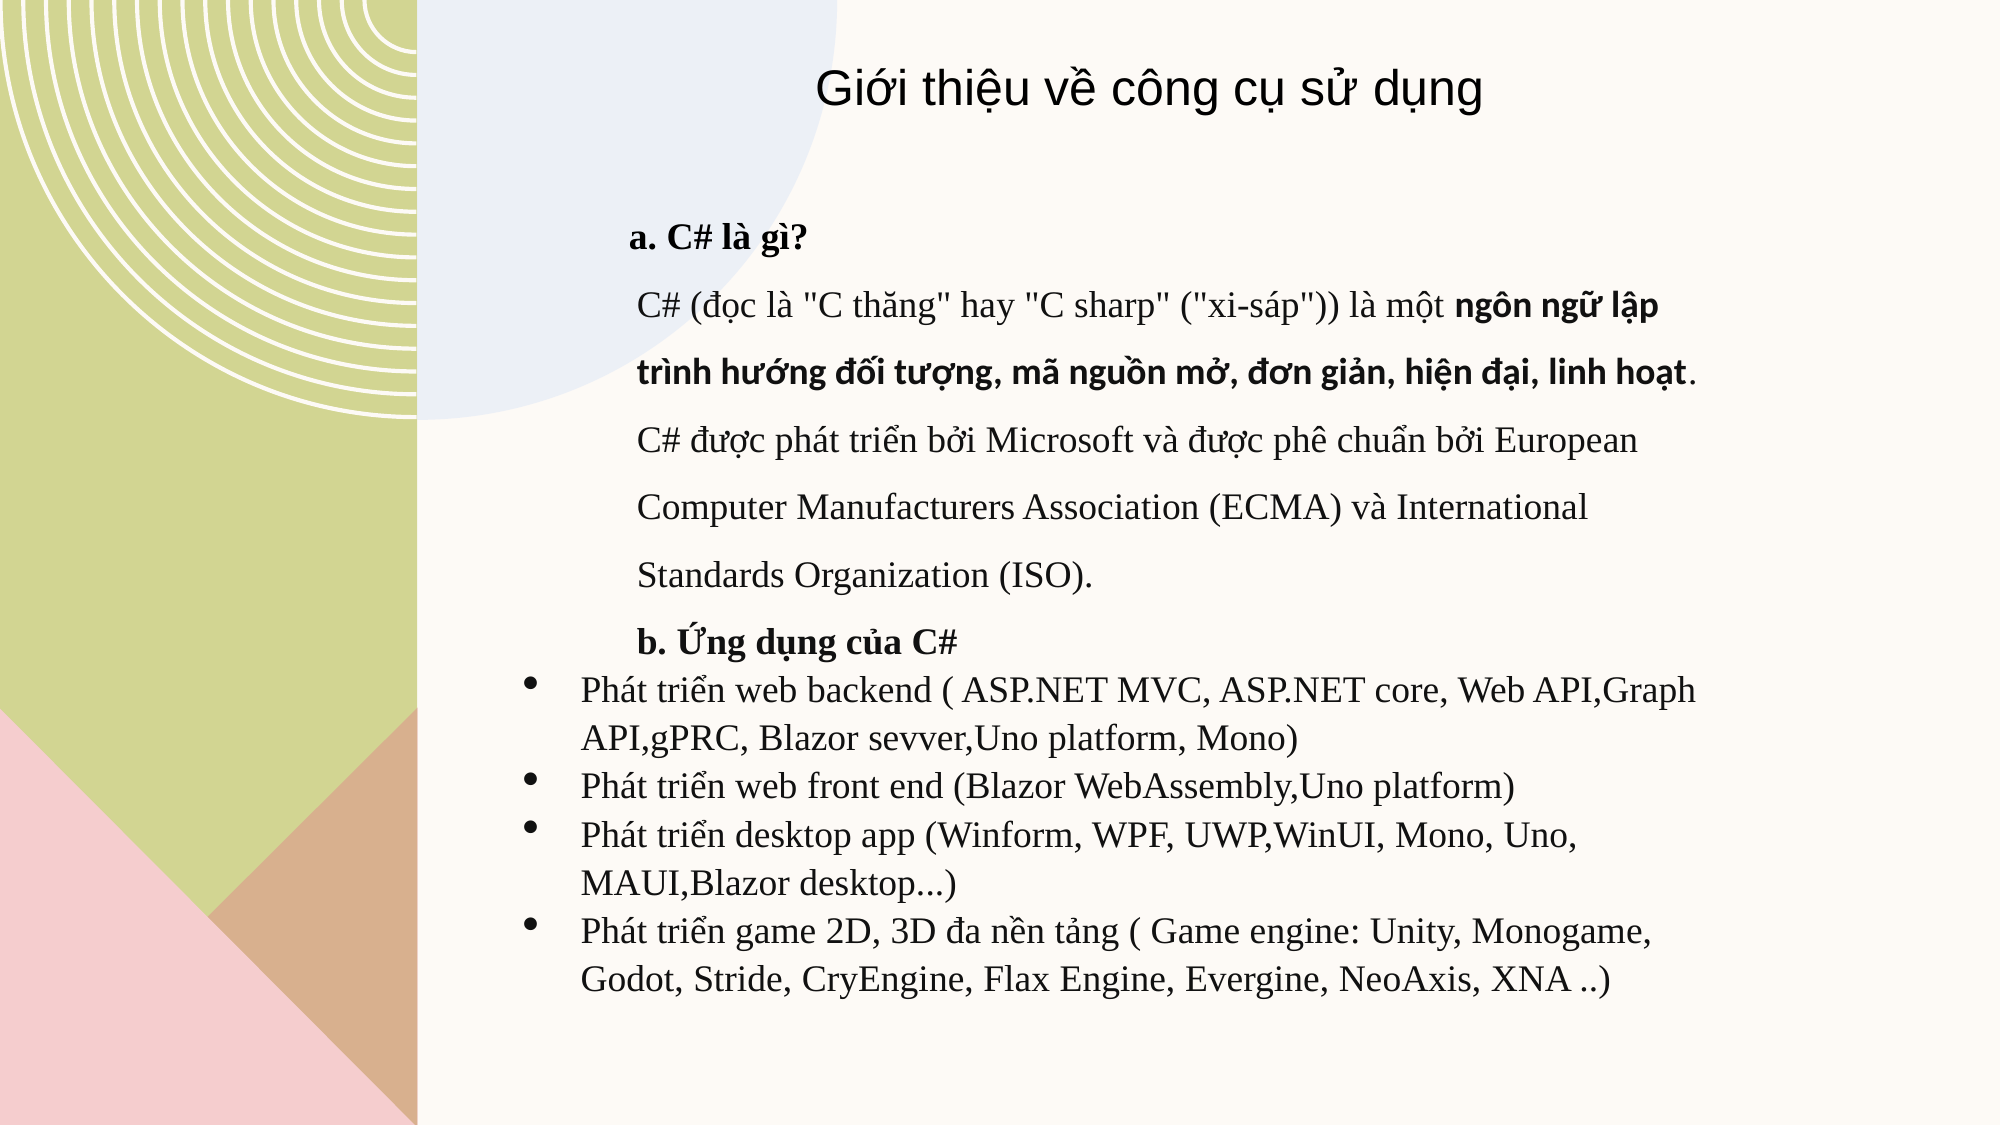

Giới thiệu về công cụ sử dụng

           a. C# là gì?
C# (đọc là "C thăng" hay "C sharp" ("xi-sáp")) là một ngôn ngữ lập trình hướng đối tượng, mã nguồn mở, đơn giản, hiện đại, linh hoạt. C# được phát triển bởi Microsoft và được phê chuẩn bởi European Computer Manufacturers Association (ECMA) và International Standards Organization (ISO).
b. Ứng dụng của C#
Phát triển web backend ( ASP.NET MVC, ASP.NET core, Web API,Graph API,gPRC, Blazor sevver,Uno platform, Mono)
Phát triển web front end (Blazor WebAssembly,Uno platform)
Phát triển desktop app (Winform, WPF, UWP,WinUI, Mono, Uno, MAUI,Blazor desktop...)
Phát triển game 2D, 3D đa nền tảng ( Game engine: Unity, Monogame, Godot, Stride, CryEngine, Flax Engine, Evergine, NeoAxis, XNA ..)